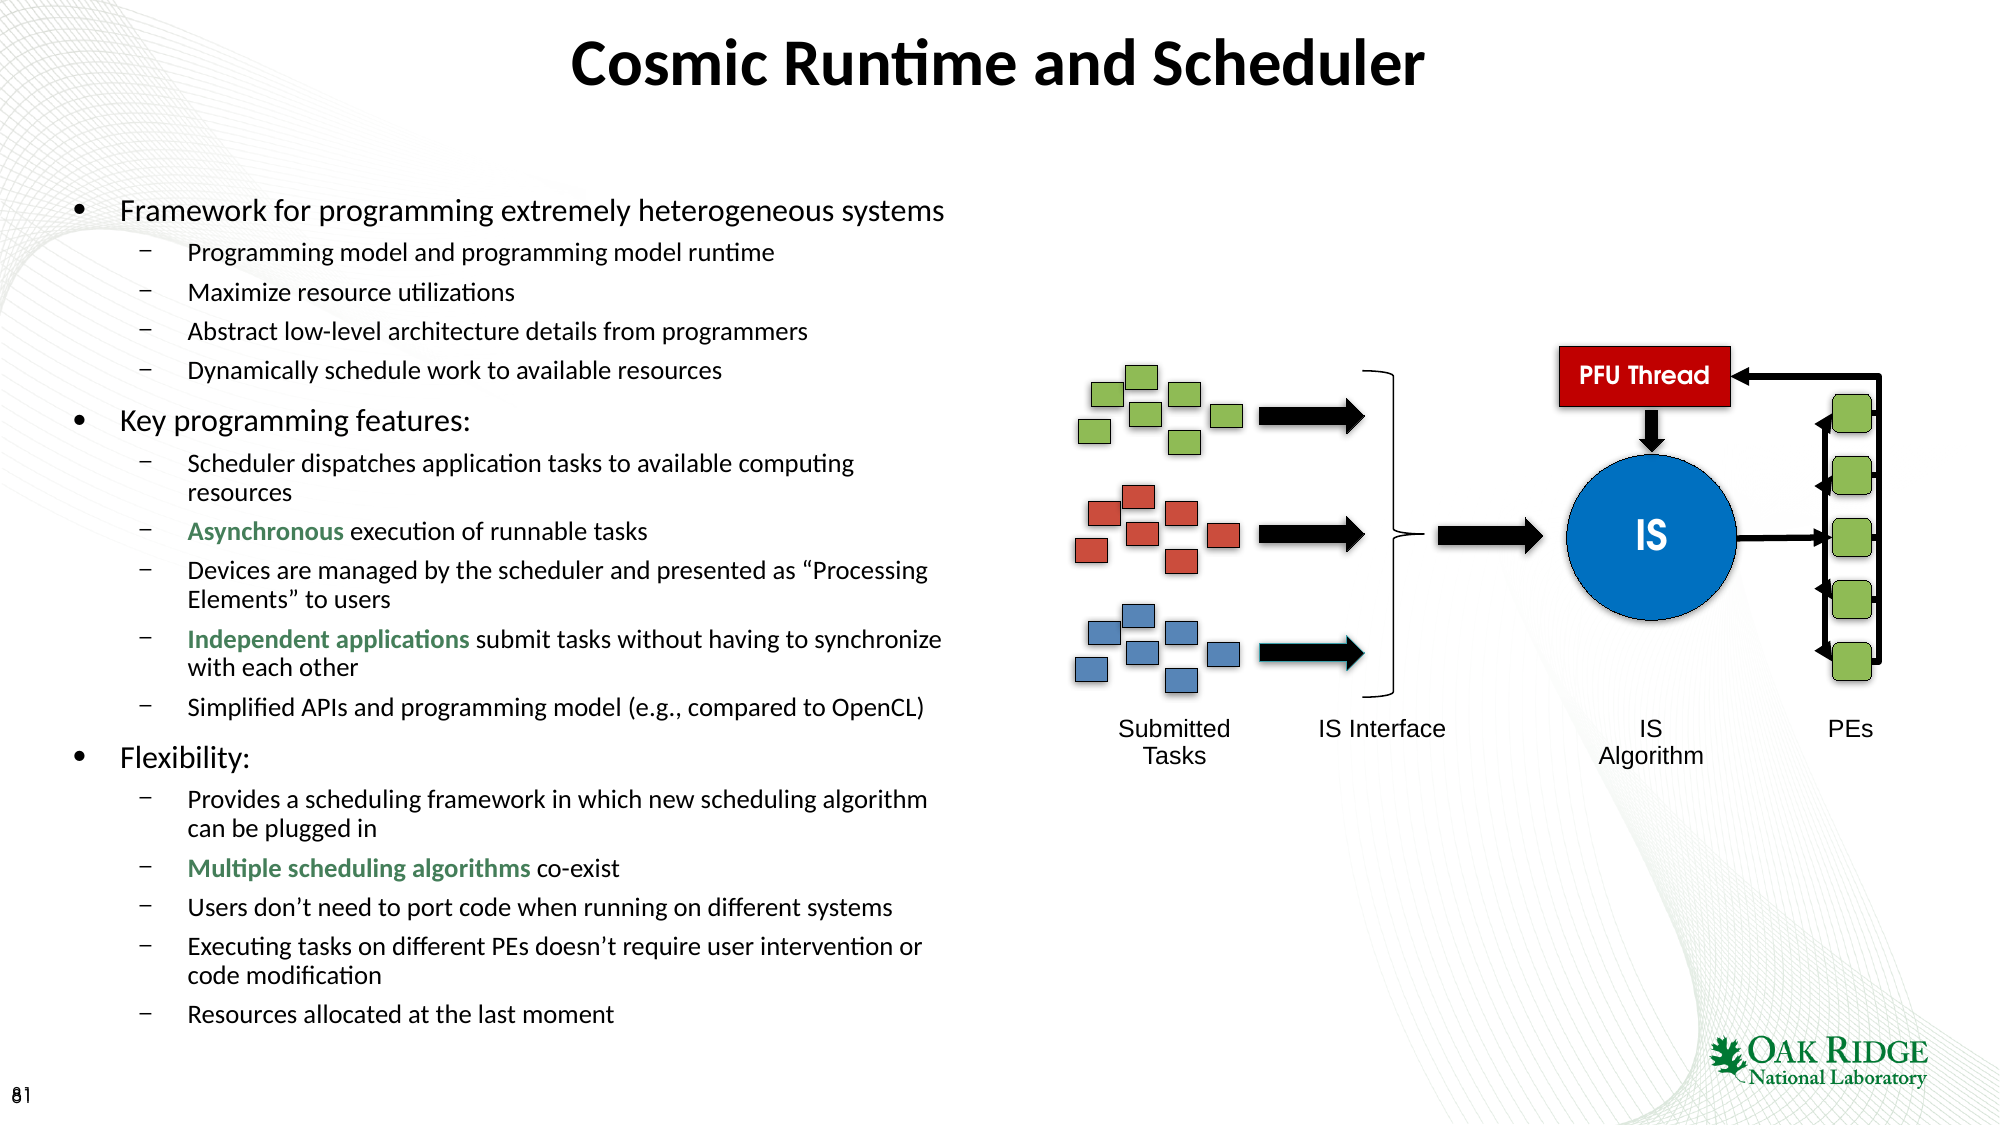

# Cosmic Runtime and Scheduler
Framework for programming extremely heterogeneous systems
Programming model and programming model runtime
Maximize resource utilizations
Abstract low-level architecture details from programmers
Dynamically schedule work to available resources
Key programming features:
Scheduler dispatches application tasks to available computing resources
Asynchronous execution of runnable tasks
Devices are managed by the scheduler and presented as “Processing Elements” to users
Independent applications submit tasks without having to synchronize with each other
Simplified APIs and programming model (e.g., compared to OpenCL)
Flexibility:
Provides a scheduling framework in which new scheduling algorithm can be plugged in
Multiple scheduling algorithms co-exist
Users don’t need to port code when running on different systems
Executing tasks on different PEs doesn’t require user intervention or code modification
Resources allocated at the last moment

PFU Thread

IS

Submitted Tasks
IS Interface
IS Algorithm
PEs